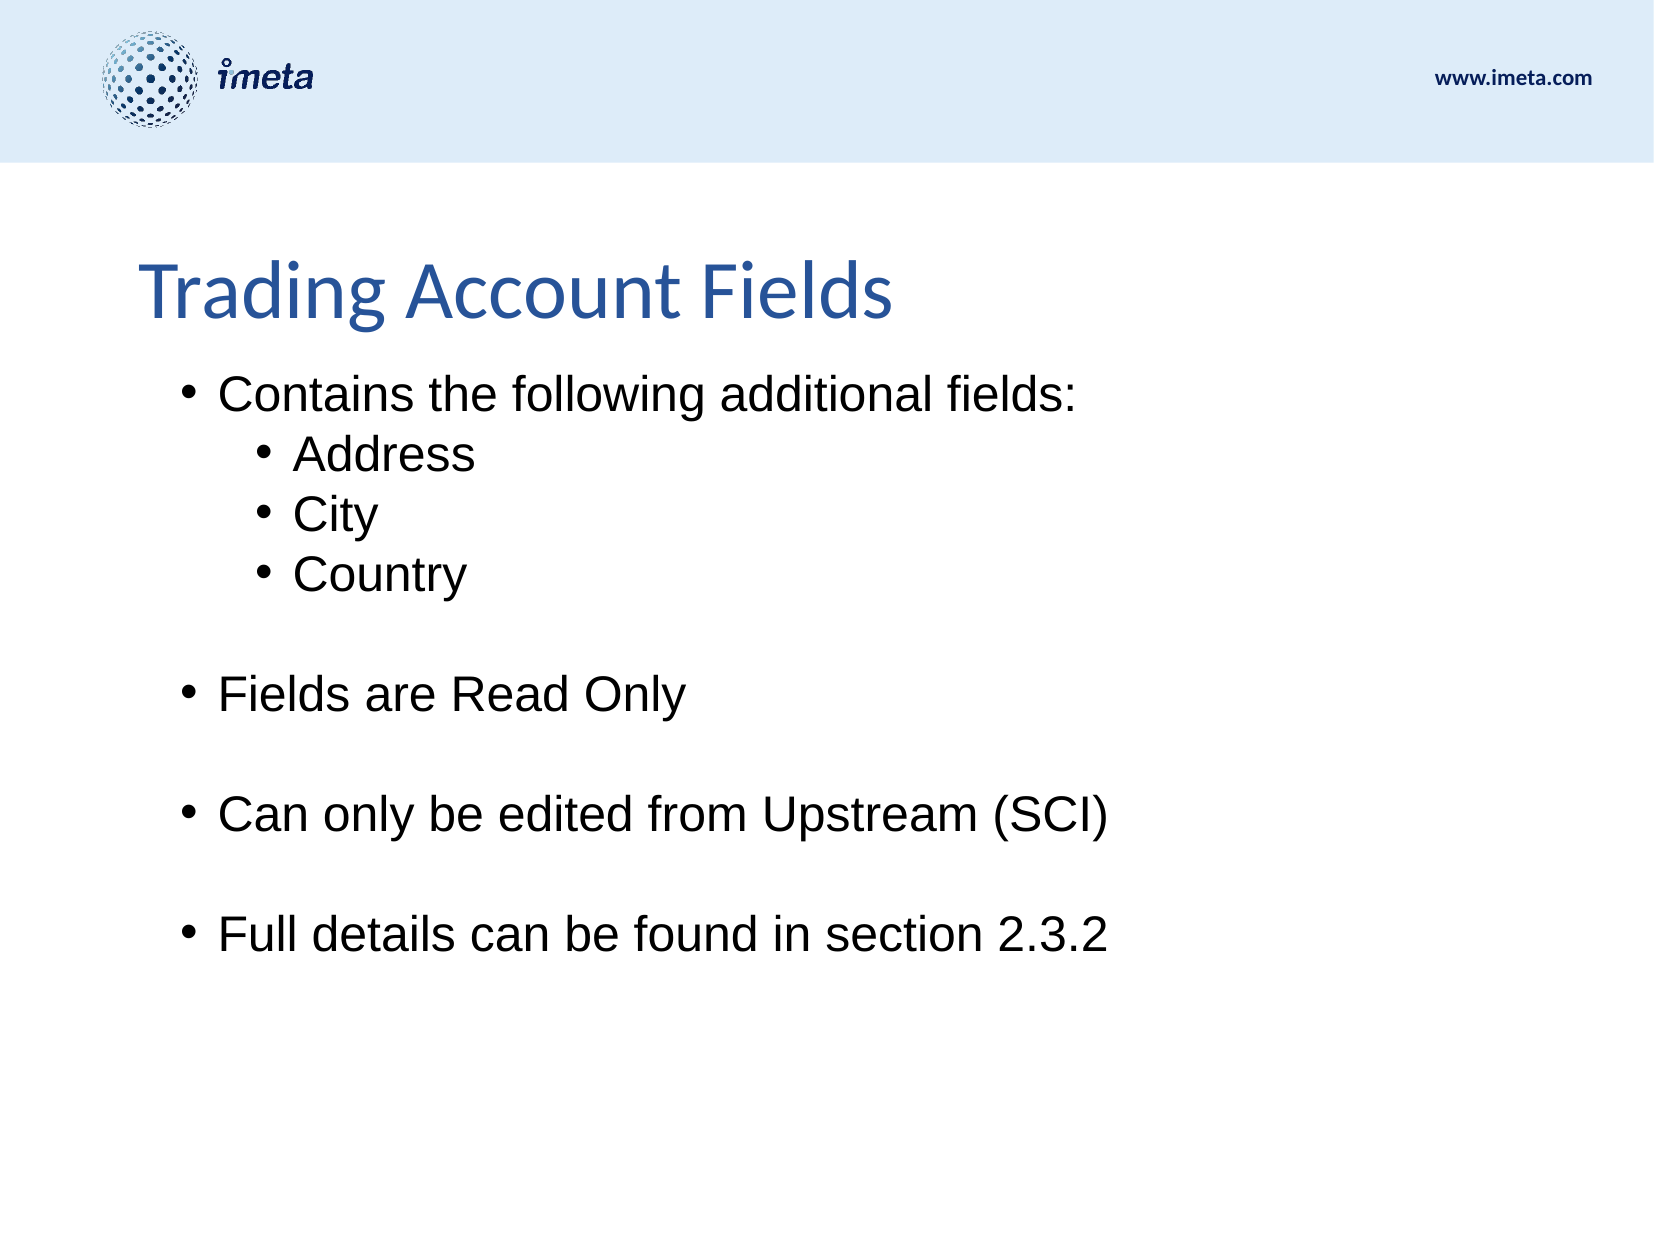

# Trading Account Fields
Contains the following additional fields:
Address
City
Country

Fields are Read Only

Can only be edited from Upstream (SCI)

Full details can be found in section 2.3.2